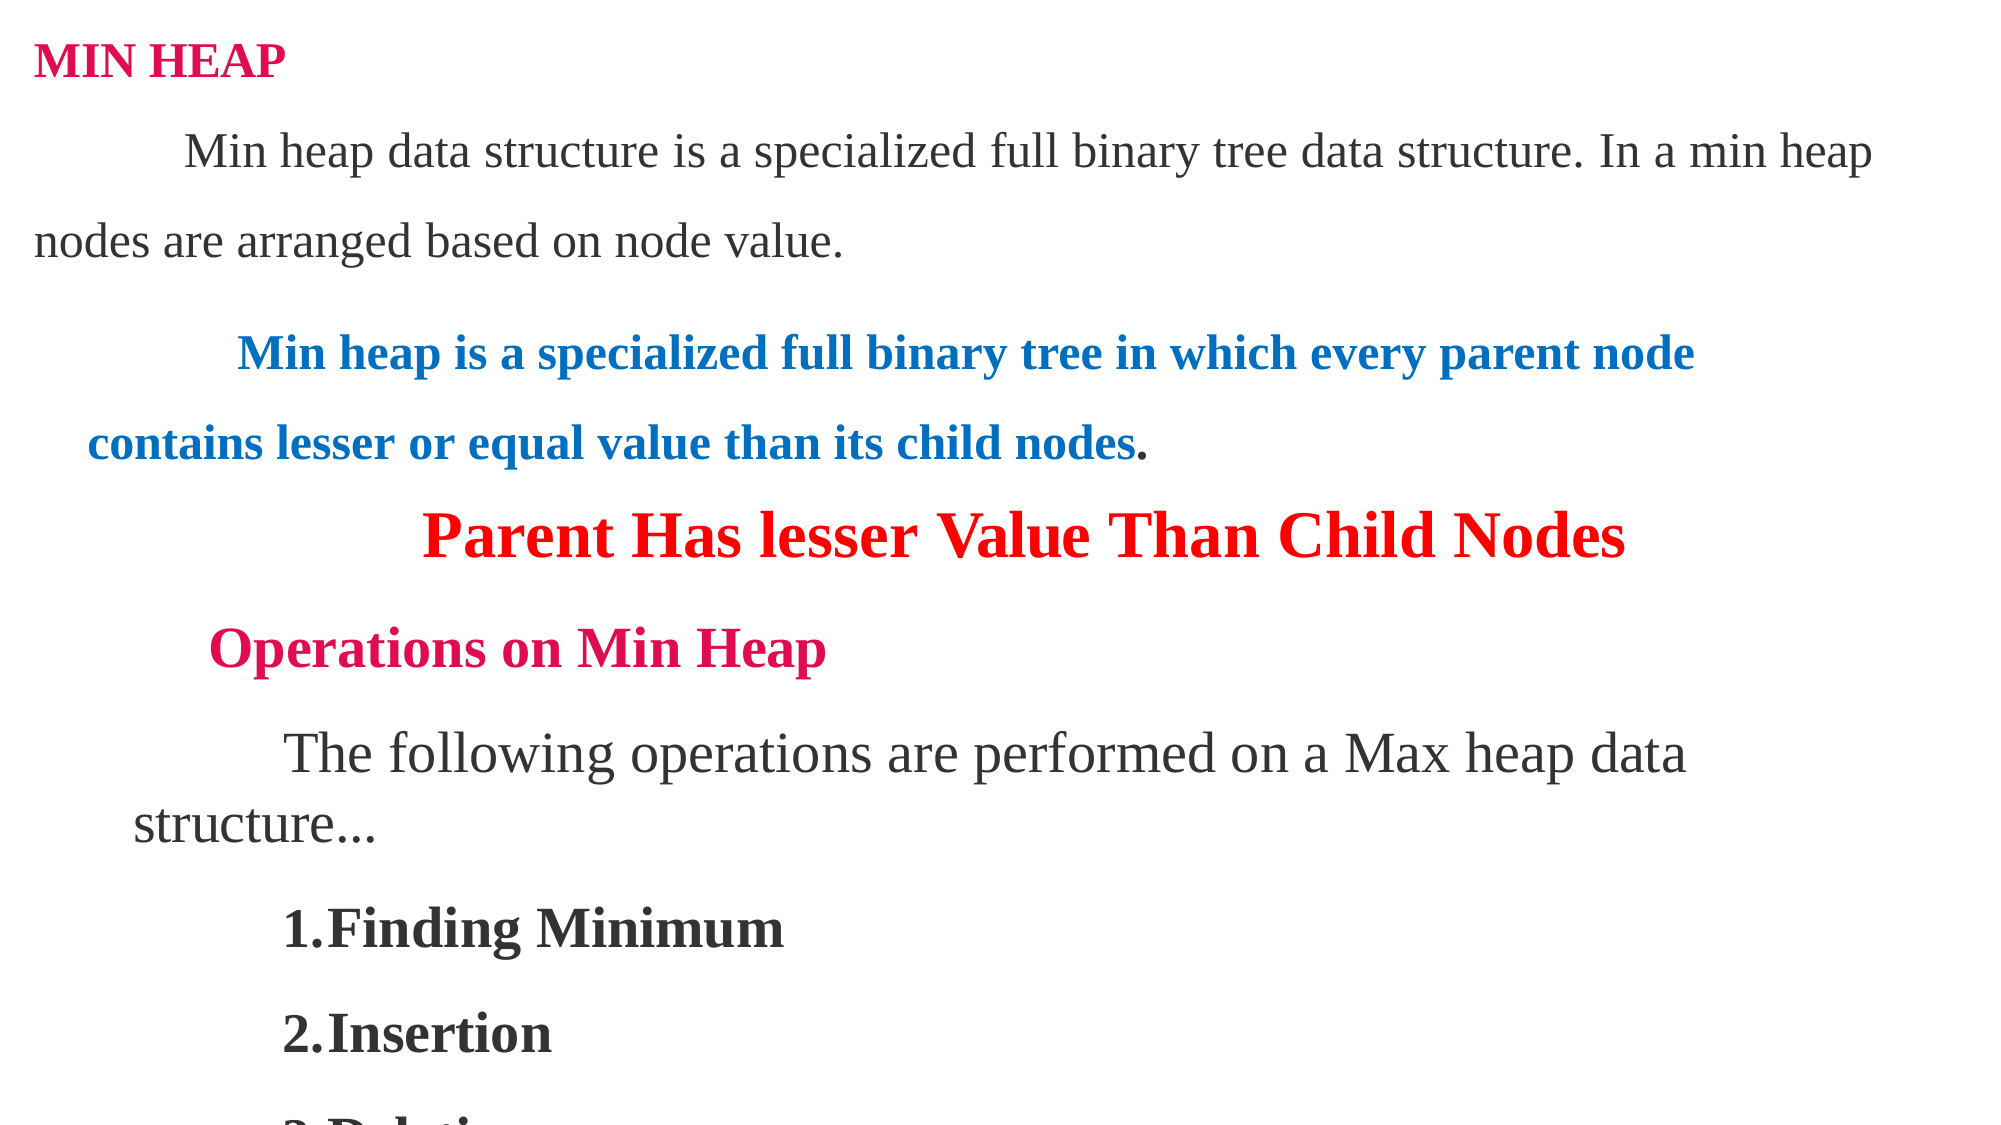

MIN HEAP
Min heap data structure is a specialized full binary tree data structure. In a min heap nodes are arranged based on node value.
Min heap is a specialized full binary tree in which every parent node contains lesser or equal value than its child nodes.
Parent Has lesser Value Than Child Nodes
Operations on Min Heap
The following operations are performed on a Max heap data structure...
Finding Minimum
Insertion
Deletion